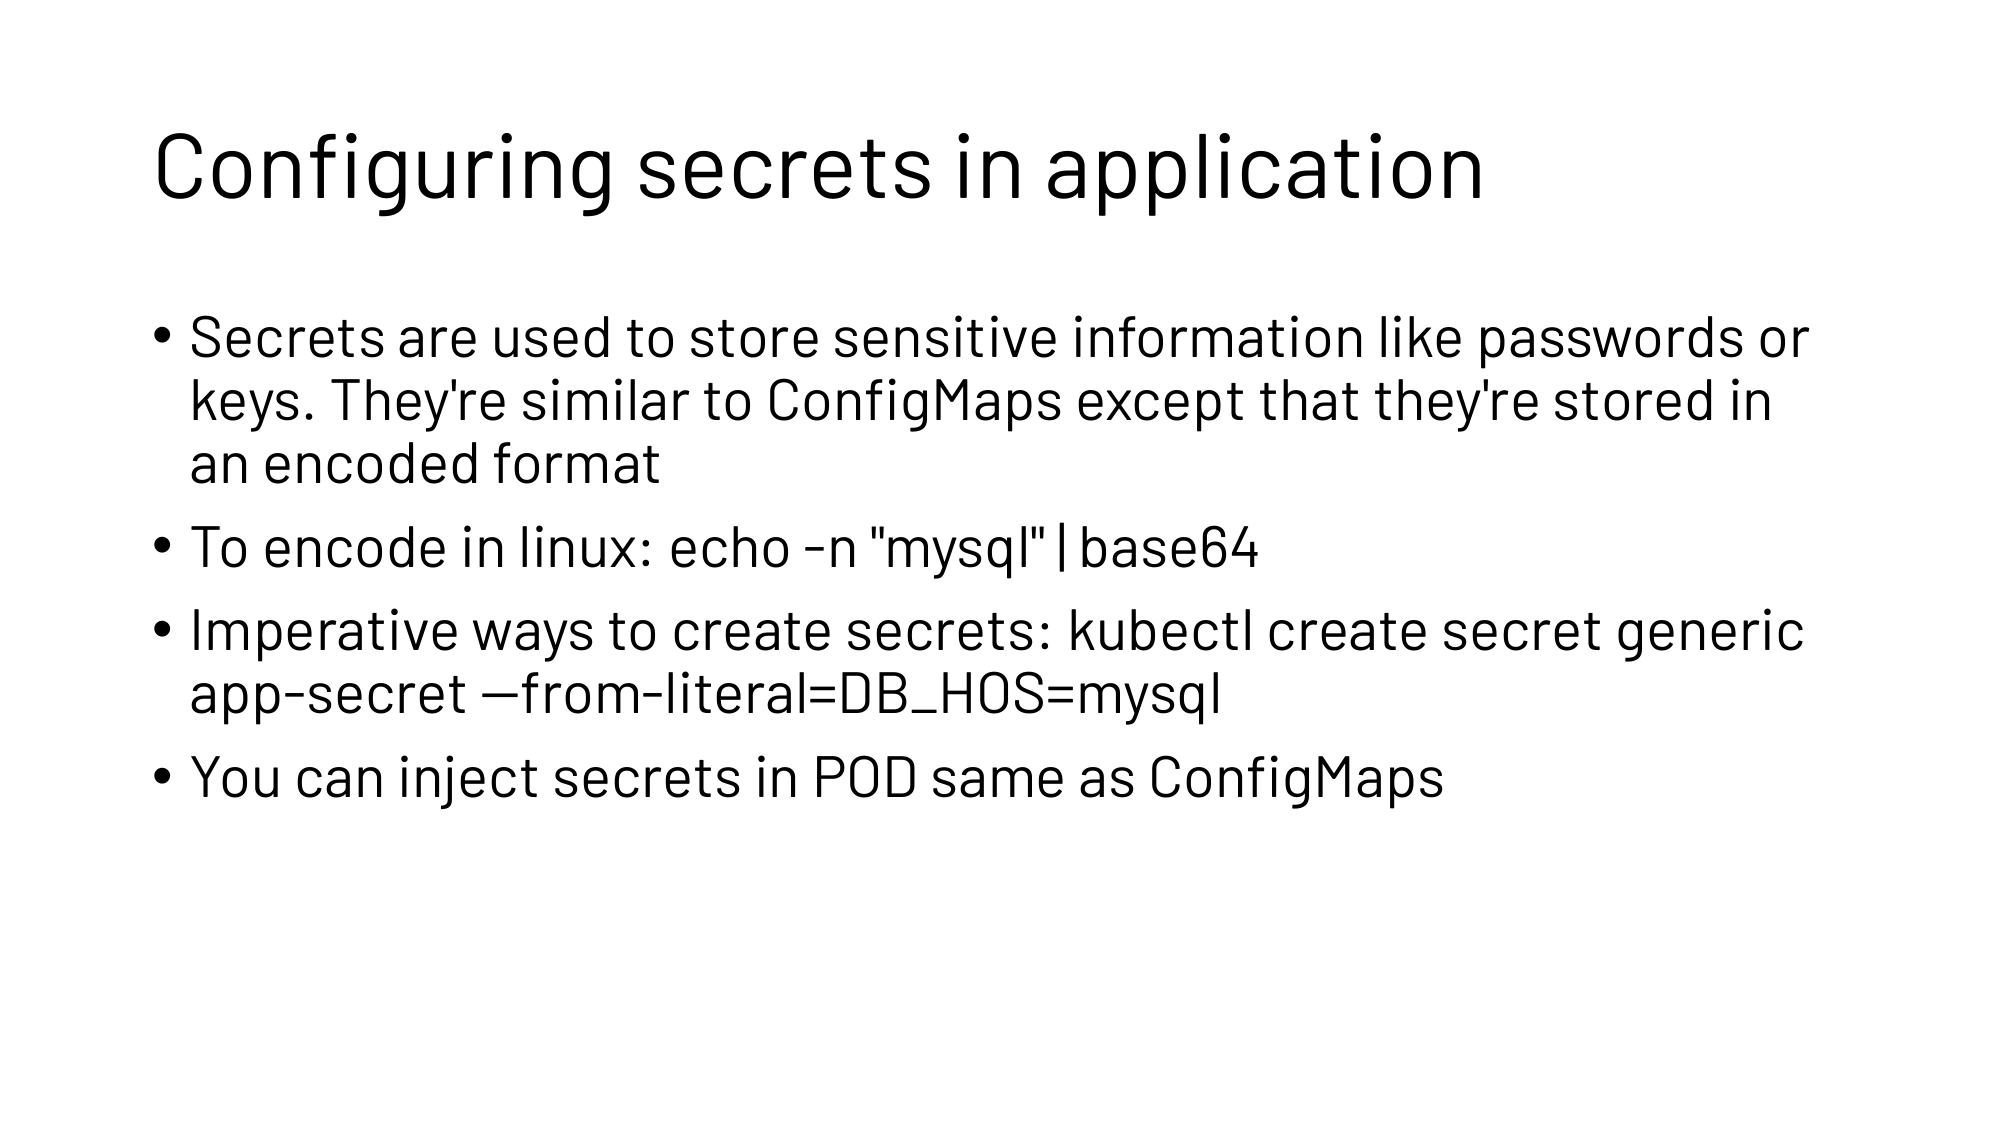

# Configuring secrets in application
Secrets are used to store sensitive information like passwords or keys. They're similar to ConfigMaps except that they're stored in an encoded format
To encode in linux: echo -n "mysql" | base64
Imperative ways to create secrets: kubectl create secret generic app-secret --from-literal=DB_HOS=mysql
You can inject secrets in POD same as ConfigMaps